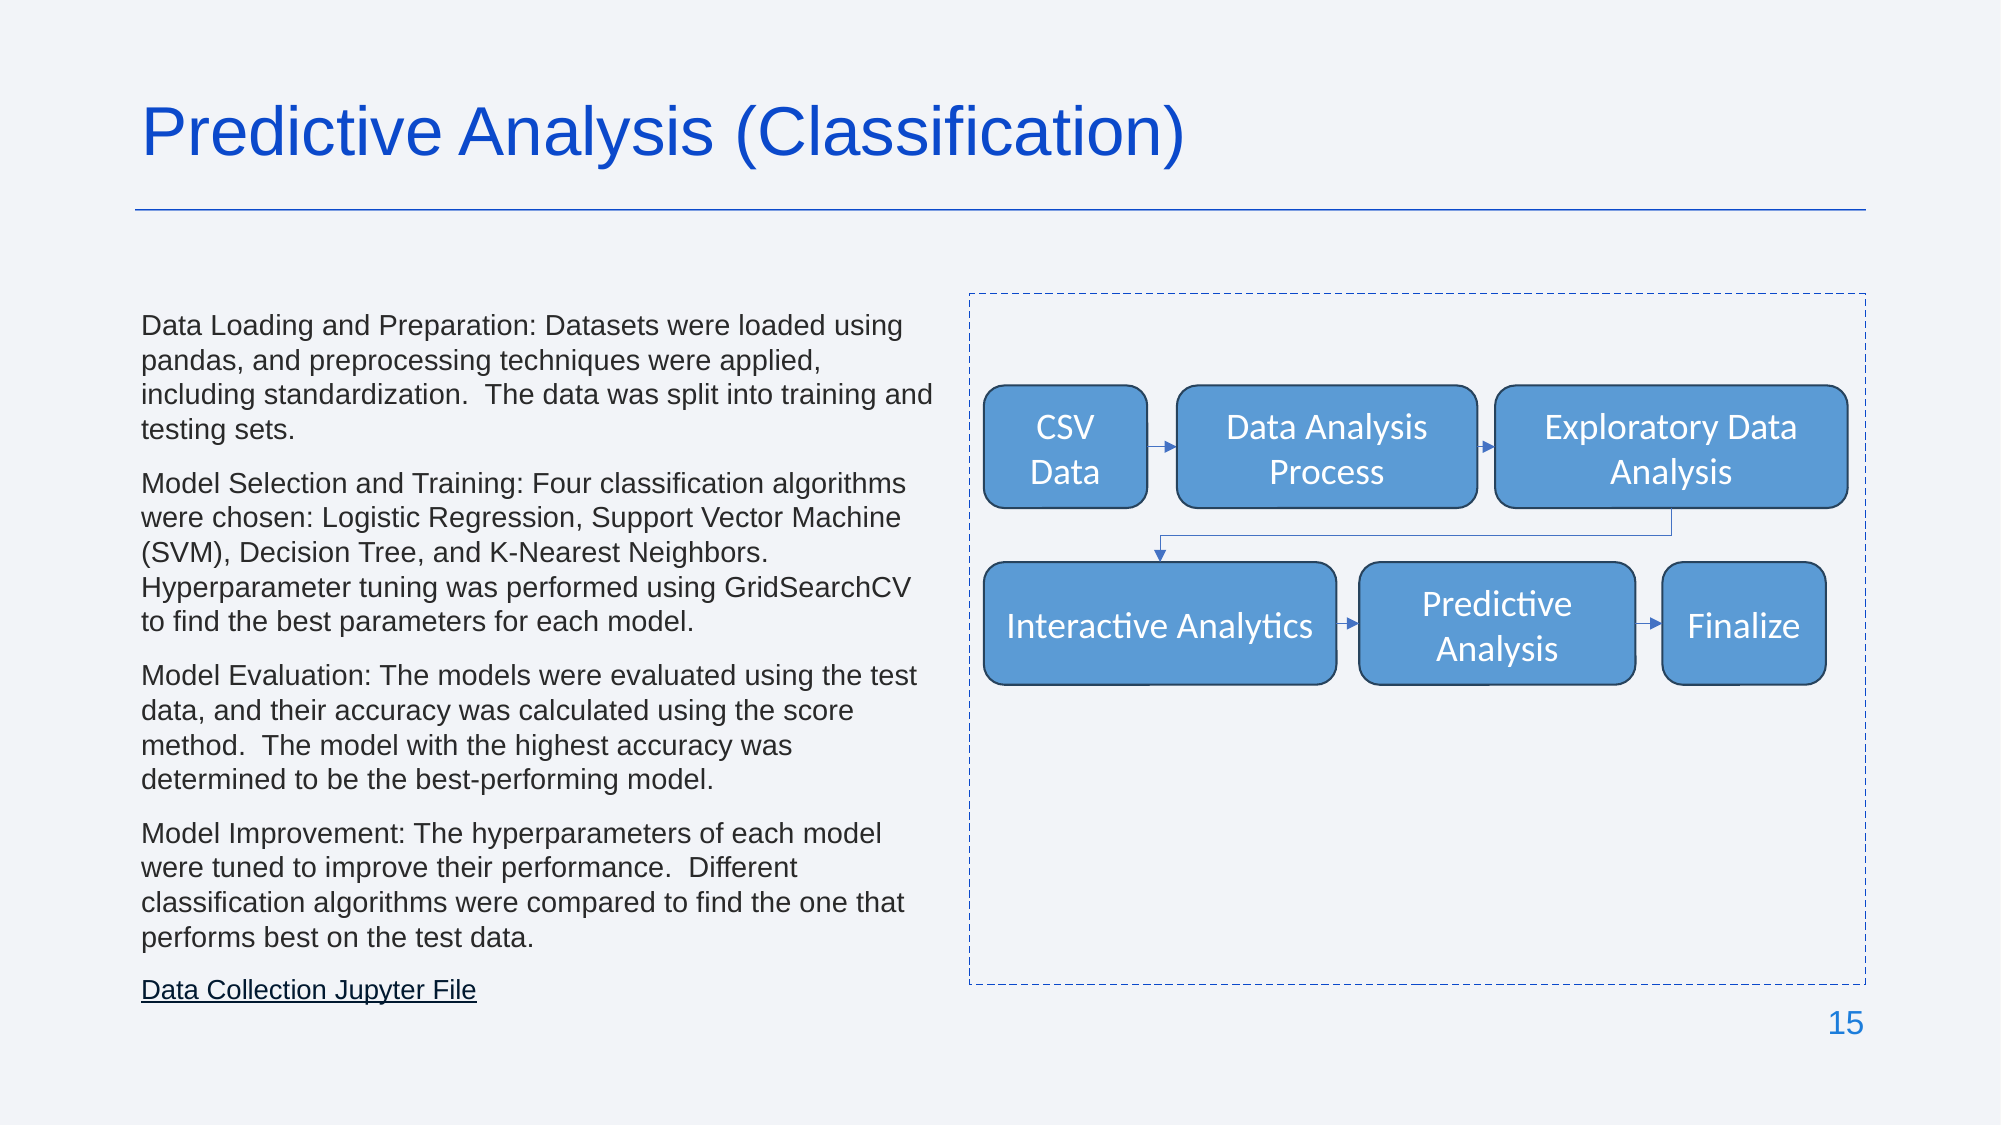

Predictive Analysis (Classification)

Data Loading and Preparation: Datasets were loaded using pandas, and preprocessing techniques were applied, including standardization.  The data was split into training and testing sets.
Model Selection and Training: Four classification algorithms were chosen: Logistic Regression, Support Vector Machine (SVM), Decision Tree, and K-Nearest Neighbors.  Hyperparameter tuning was performed using GridSearchCV to find the best parameters for each model.
Model Evaluation: The models were evaluated using the test data, and their accuracy was calculated using the score method.  The model with the highest accuracy was determined to be the best-performing model.
Model Improvement: The hyperparameters of each model were tuned to improve their performance.  Different classification algorithms were compared to find the one that performs best on the test data.
Data Collection Jupyter File

Exploratory Data Analysis
Data Analysis Process
CSV Data
Finalize
Interactive Analytics
Predictive Analysis
15